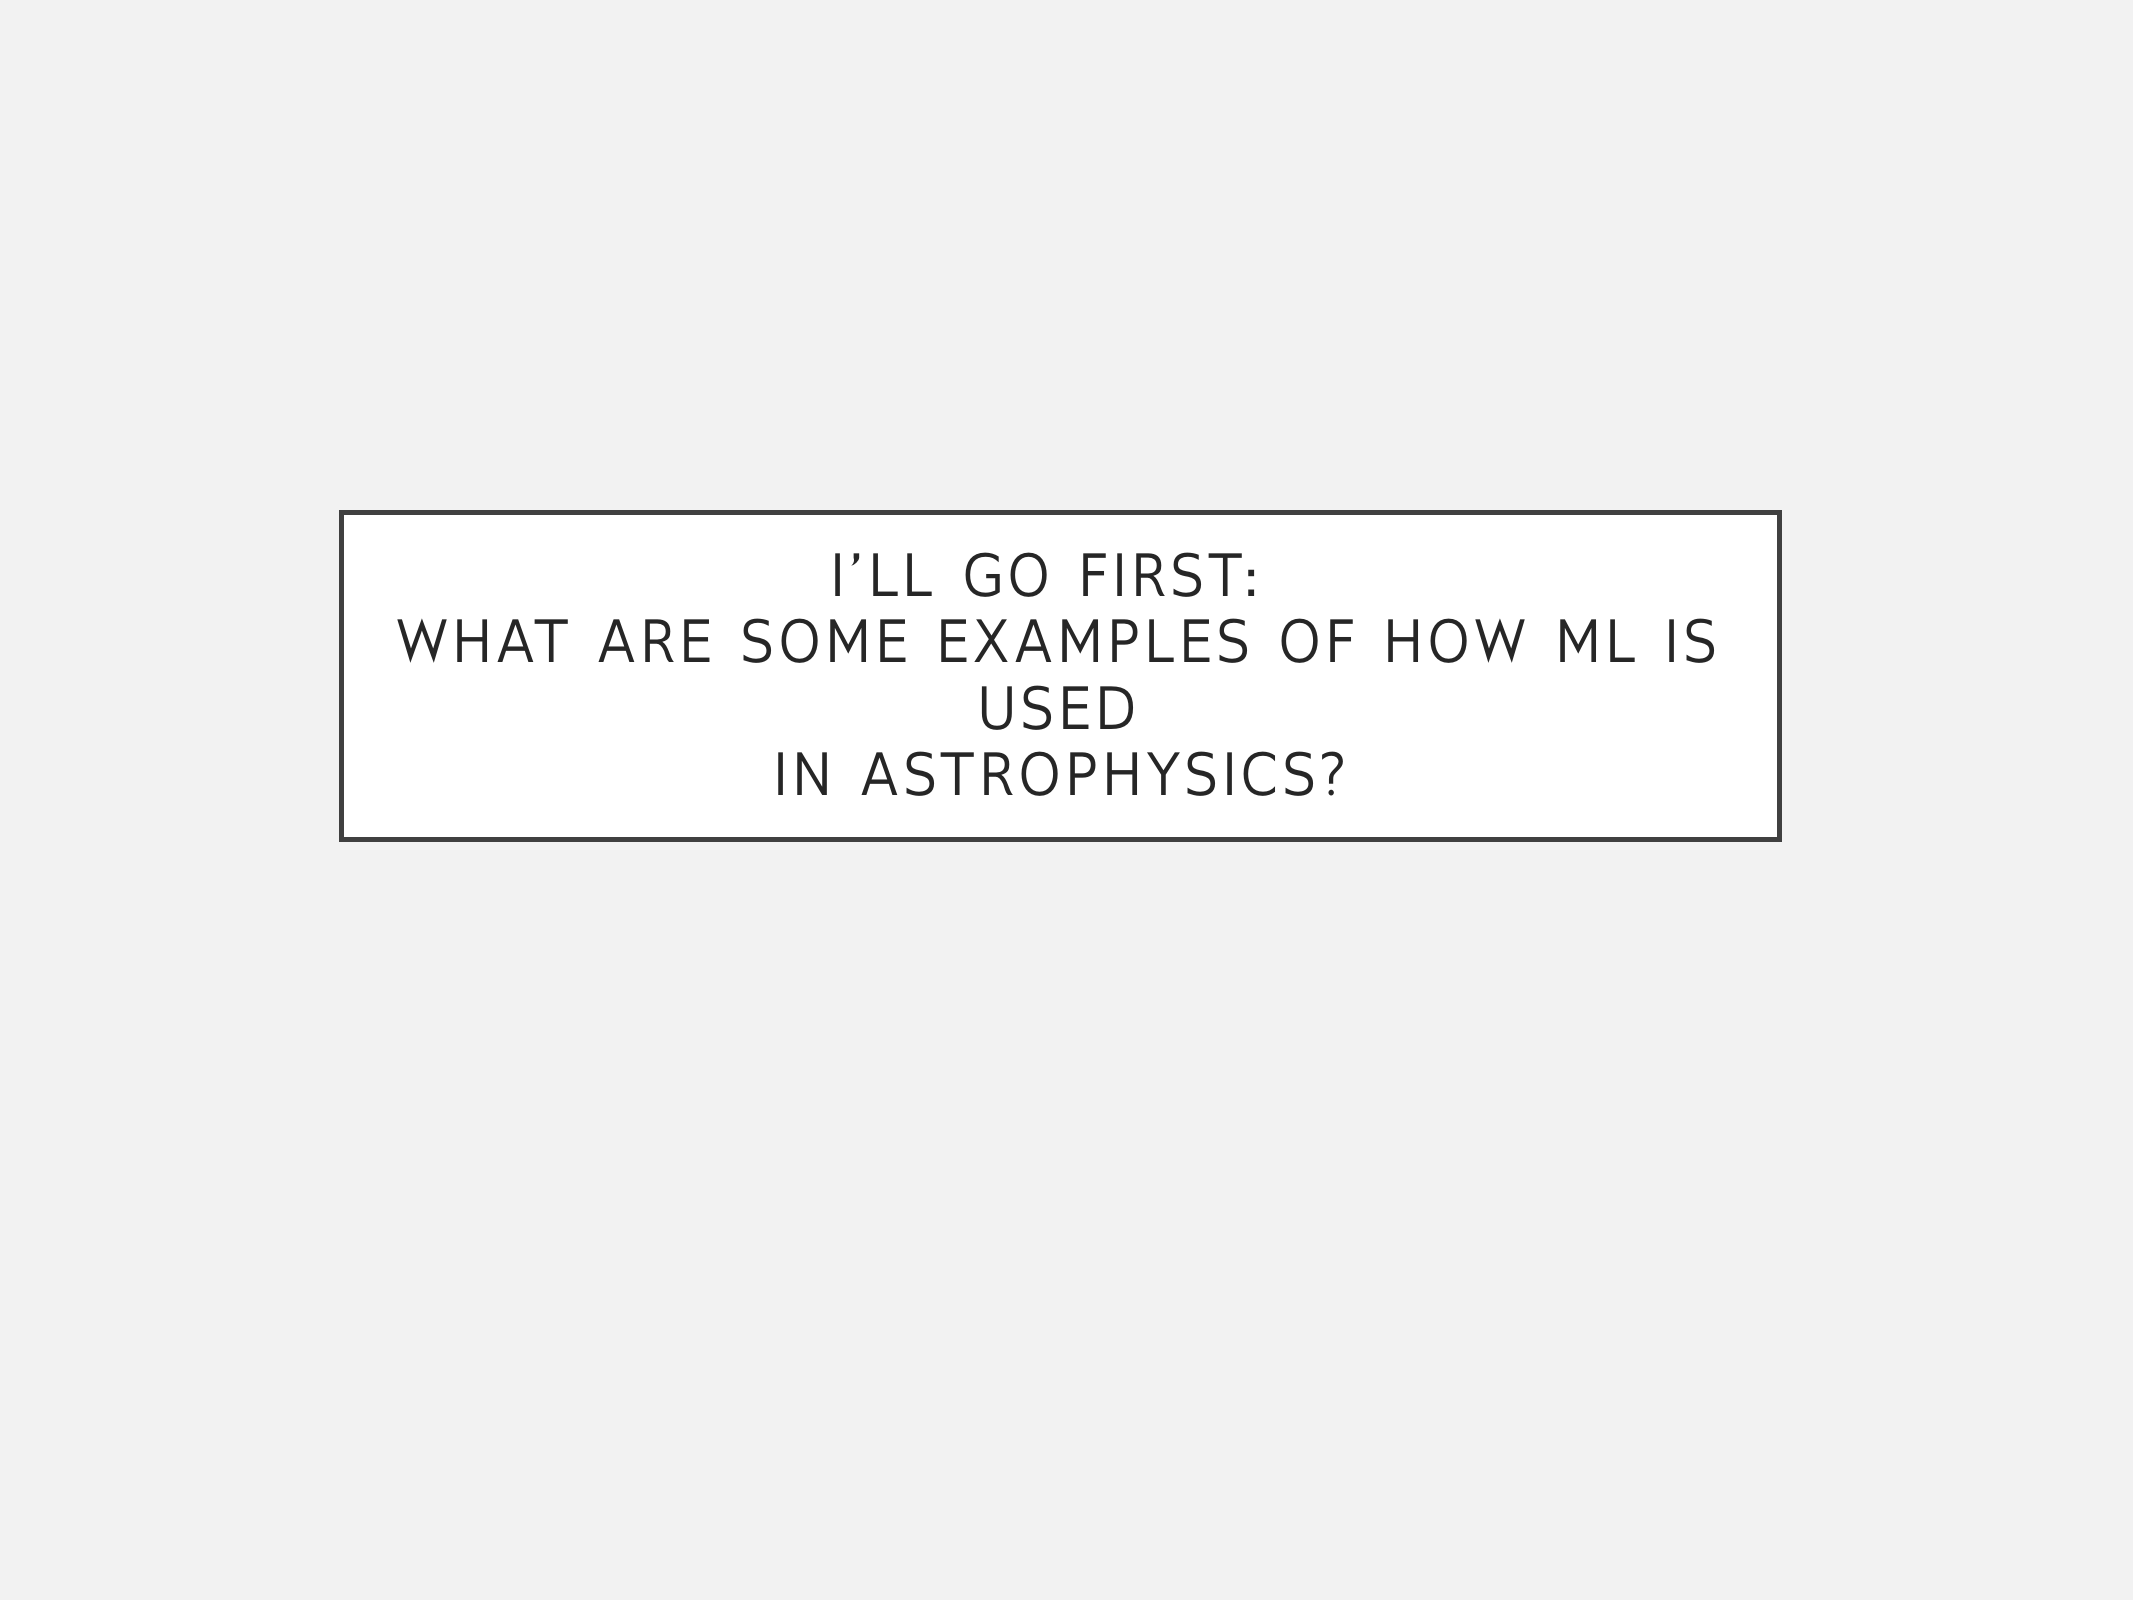

# I’ll GO fIRST: what are some examples of how ml is used in astrophysics?